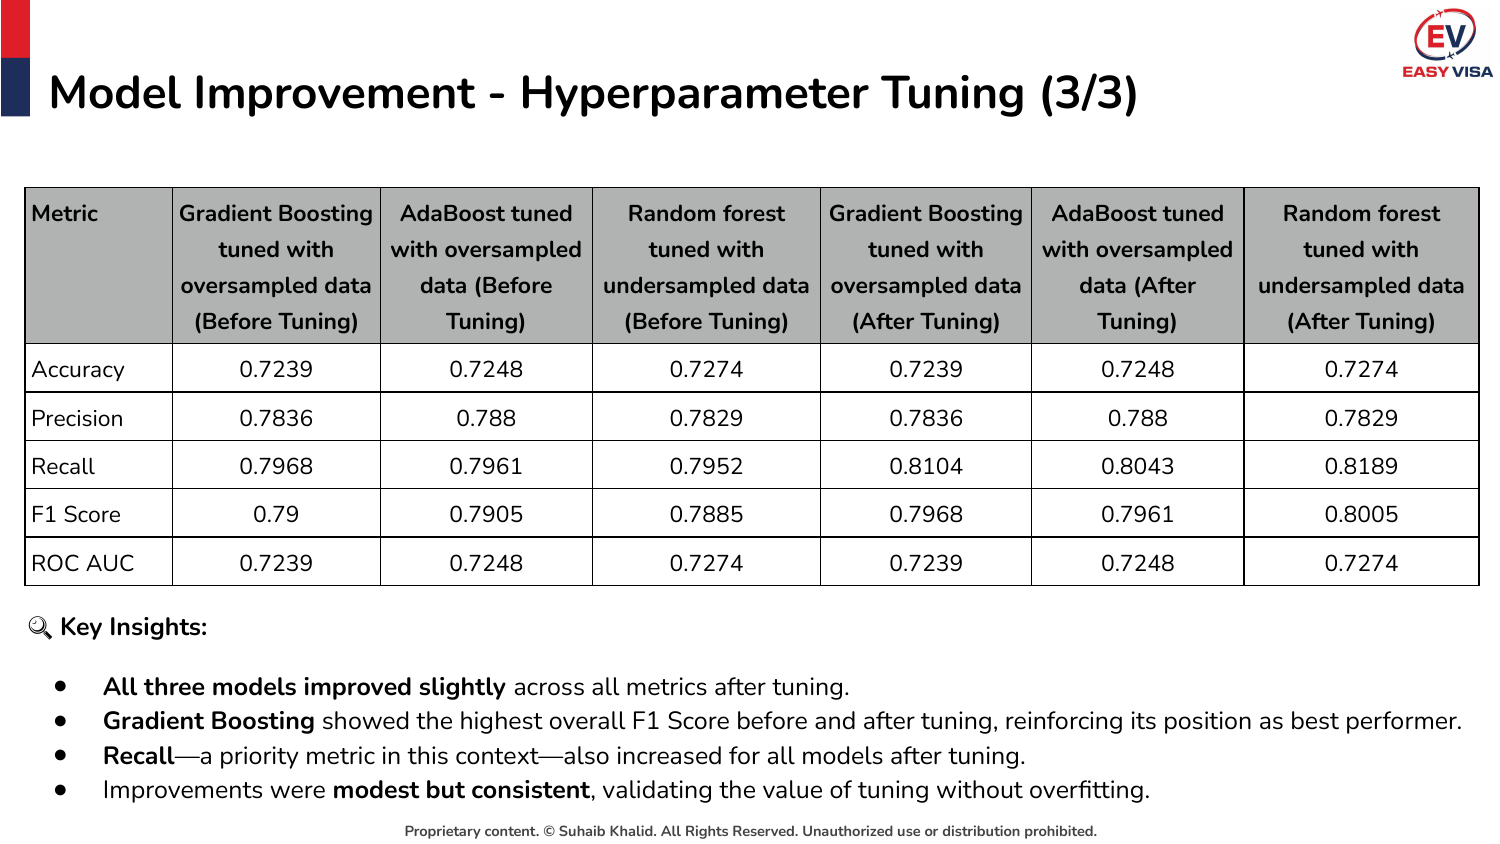

# Model Improvement - Hyperparameter Tuning (3/3)
| Metric | Gradient Boosting tuned with oversampled data (Before Tuning) | AdaBoost tuned with oversampled data (Before Tuning) | Random forest tuned with undersampled data (Before Tuning) | Gradient Boosting tuned with oversampled data (After Tuning) | AdaBoost tuned with oversampled data (After Tuning) | Random forest tuned with undersampled data (After Tuning) |
| --- | --- | --- | --- | --- | --- | --- |
| Accuracy | 0.7239 | 0.7248 | 0.7274 | 0.7239 | 0.7248 | 0.7274 |
| Precision | 0.7836 | 0.788 | 0.7829 | 0.7836 | 0.788 | 0.7829 |
| Recall | 0.7968 | 0.7961 | 0.7952 | 0.8104 | 0.8043 | 0.8189 |
| F1 Score | 0.79 | 0.7905 | 0.7885 | 0.7968 | 0.7961 | 0.8005 |
| ROC AUC | 0.7239 | 0.7248 | 0.7274 | 0.7239 | 0.7248 | 0.7274 |
🔍 Key Insights:
All three models improved slightly across all metrics after tuning.
Gradient Boosting showed the highest overall F1 Score before and after tuning, reinforcing its position as best performer.
Recall—a priority metric in this context—also increased for all models after tuning.
Improvements were modest but consistent, validating the value of tuning without overfitting.